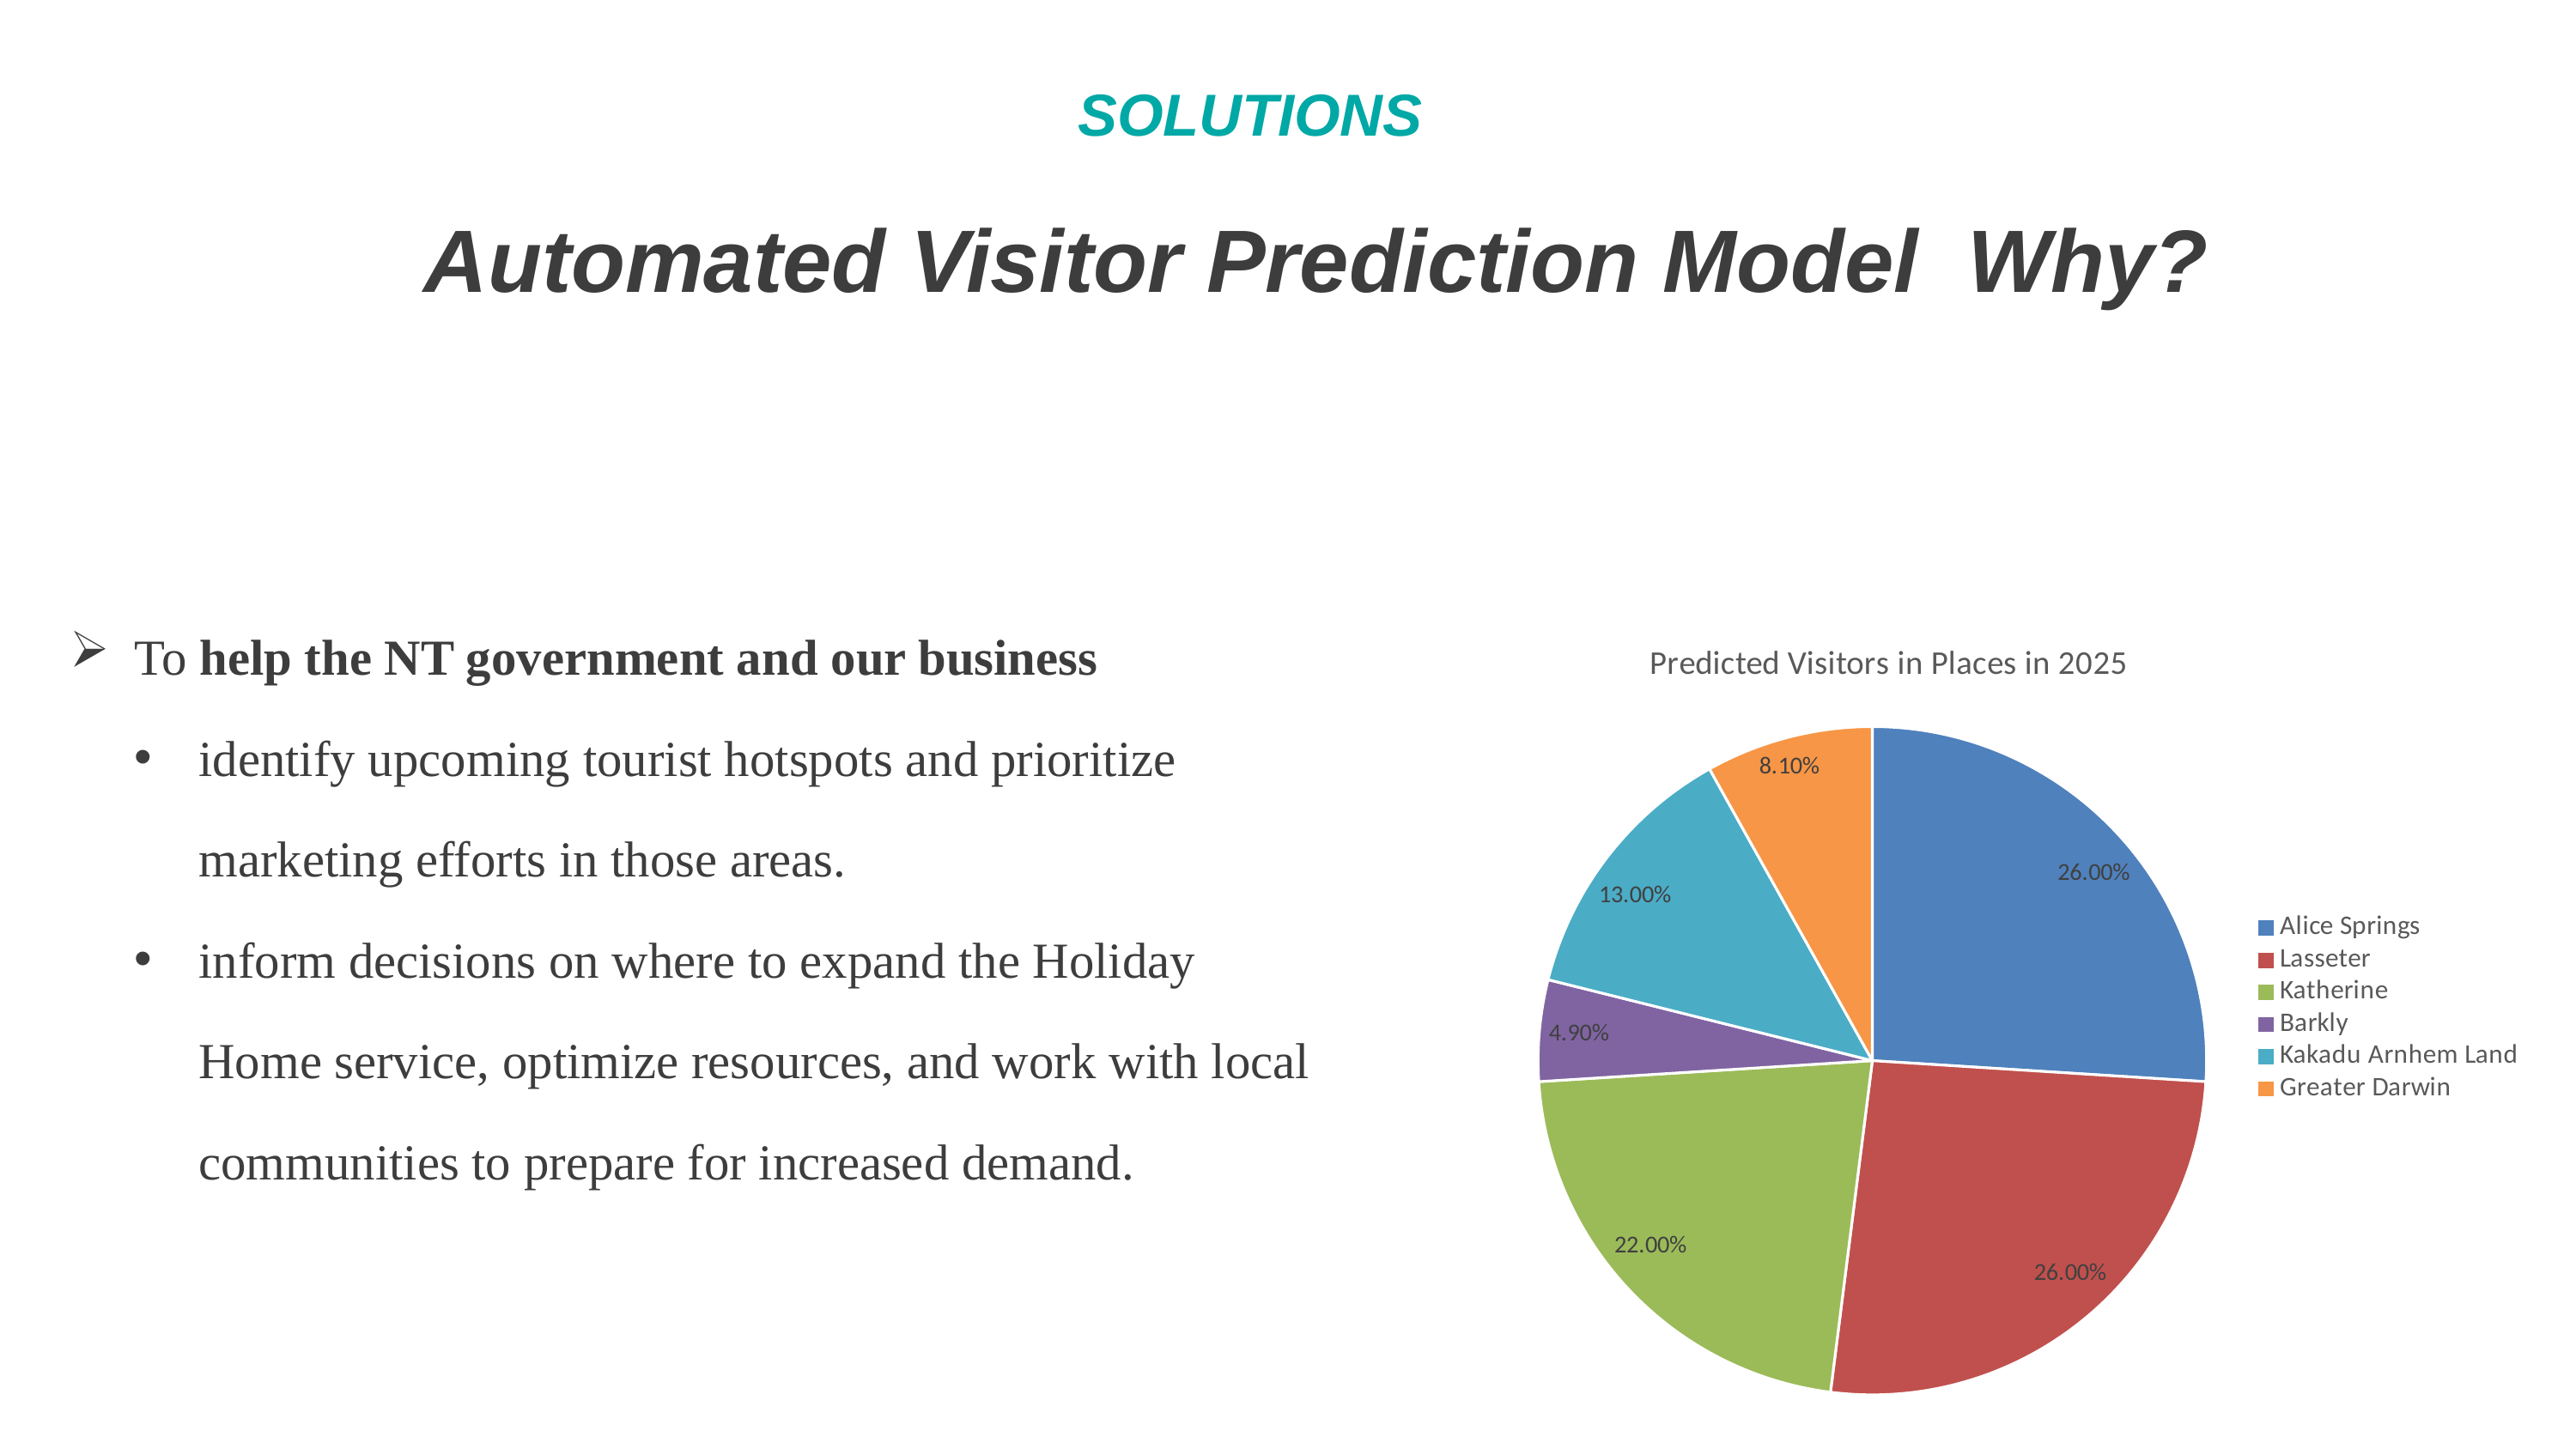

SOLUTIONS
Automated Visitor Prediction Model  Why?
To help the NT government and our business
identify upcoming tourist hotspots and prioritize marketing efforts in those areas.
inform decisions on where to expand the Holiday Home service, optimize resources, and work with local communities to prepare for increased demand.

### Chart: Predicted Visitors in Places in 2025

| Category | Visitors in Places |
|---|---|
| Alice Springs | 0.26 |
| Lasseter | 0.26 |
| Katherine | 0.22 |
| Barkly | 0.049 |
| Kakadu Arnhem Land | 0.13 |
| Greater Darwin | 0.081 |